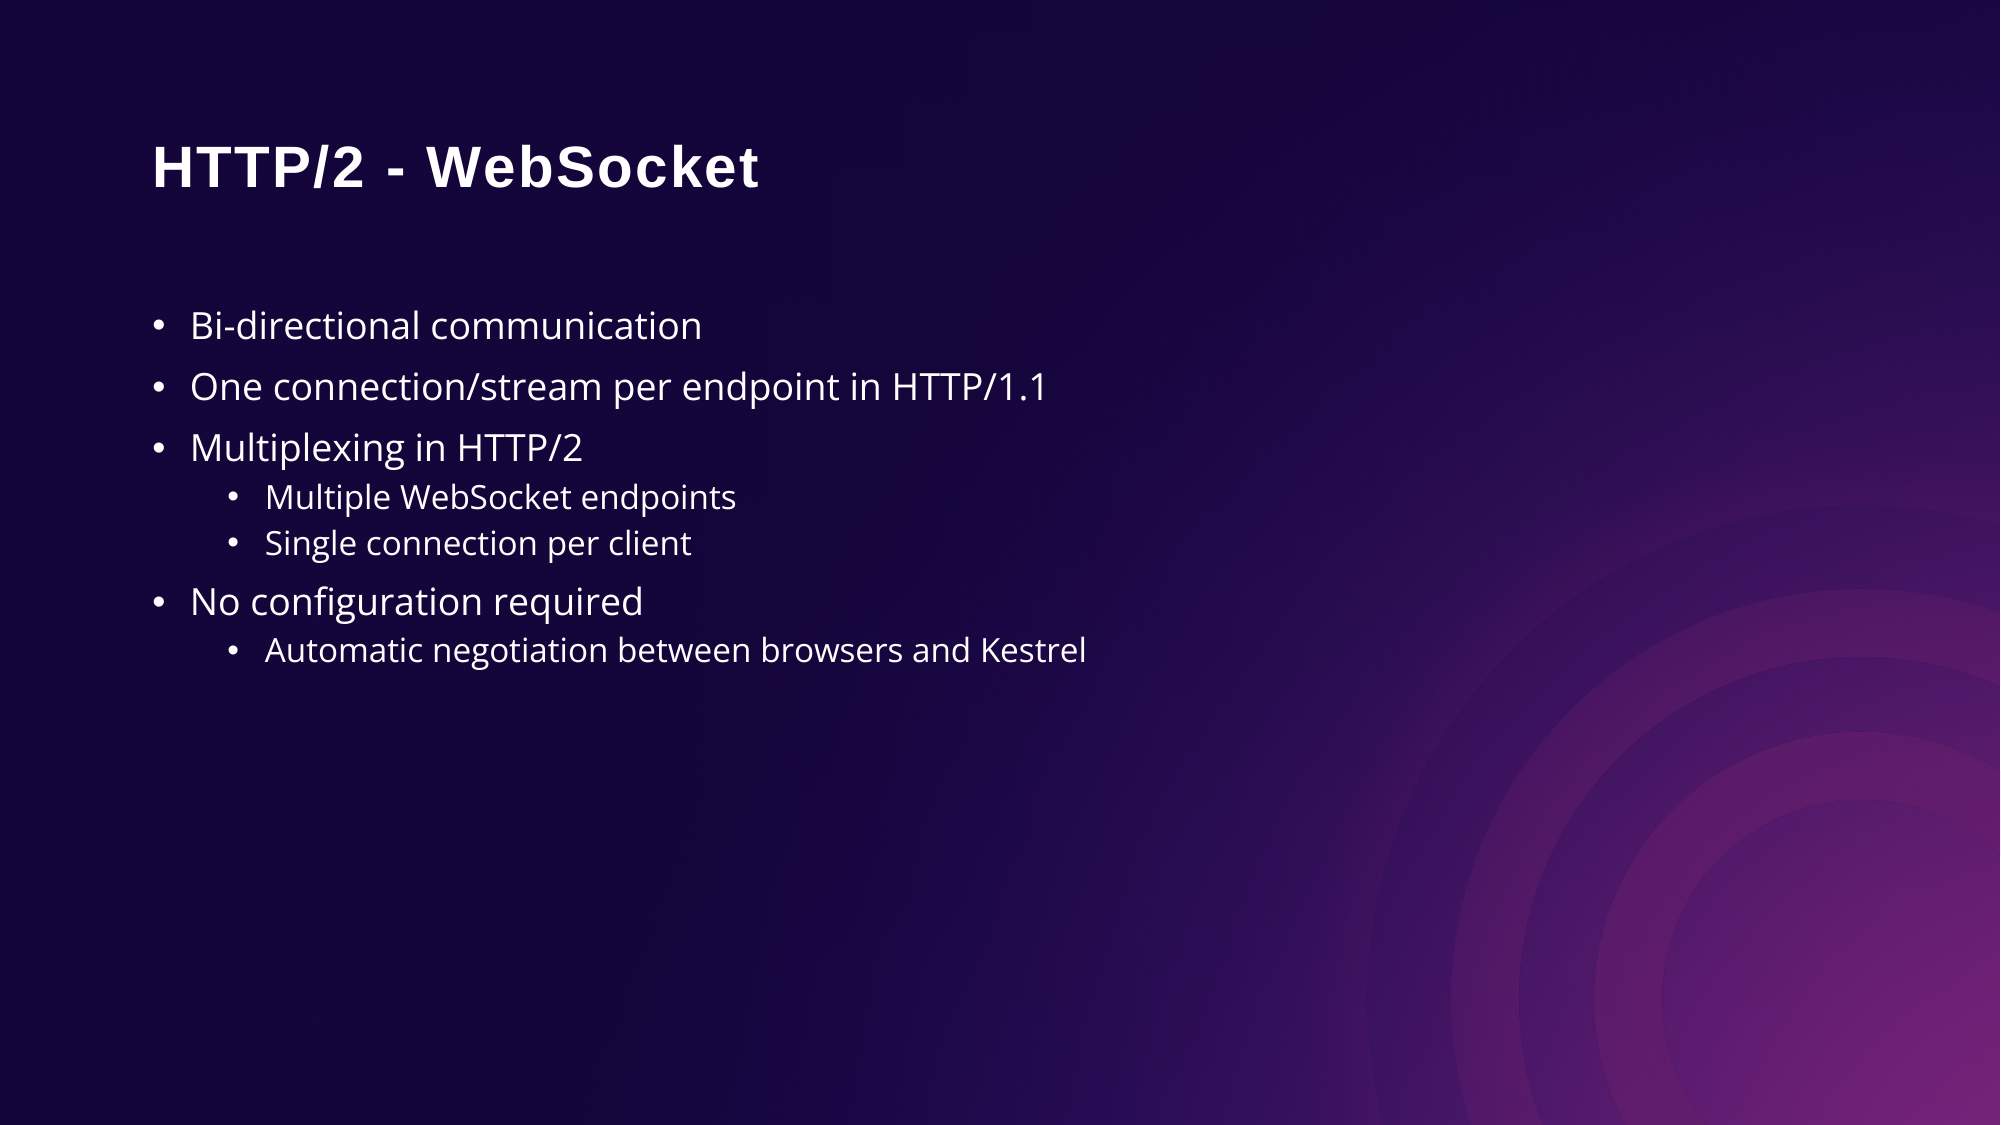

# HTTP/2 - WebSocket
Bi-directional communication
One connection/stream per endpoint in HTTP/1.1
Multiplexing in HTTP/2
Multiple WebSocket endpoints
Single connection per client
No configuration required
Automatic negotiation between browsers and Kestrel